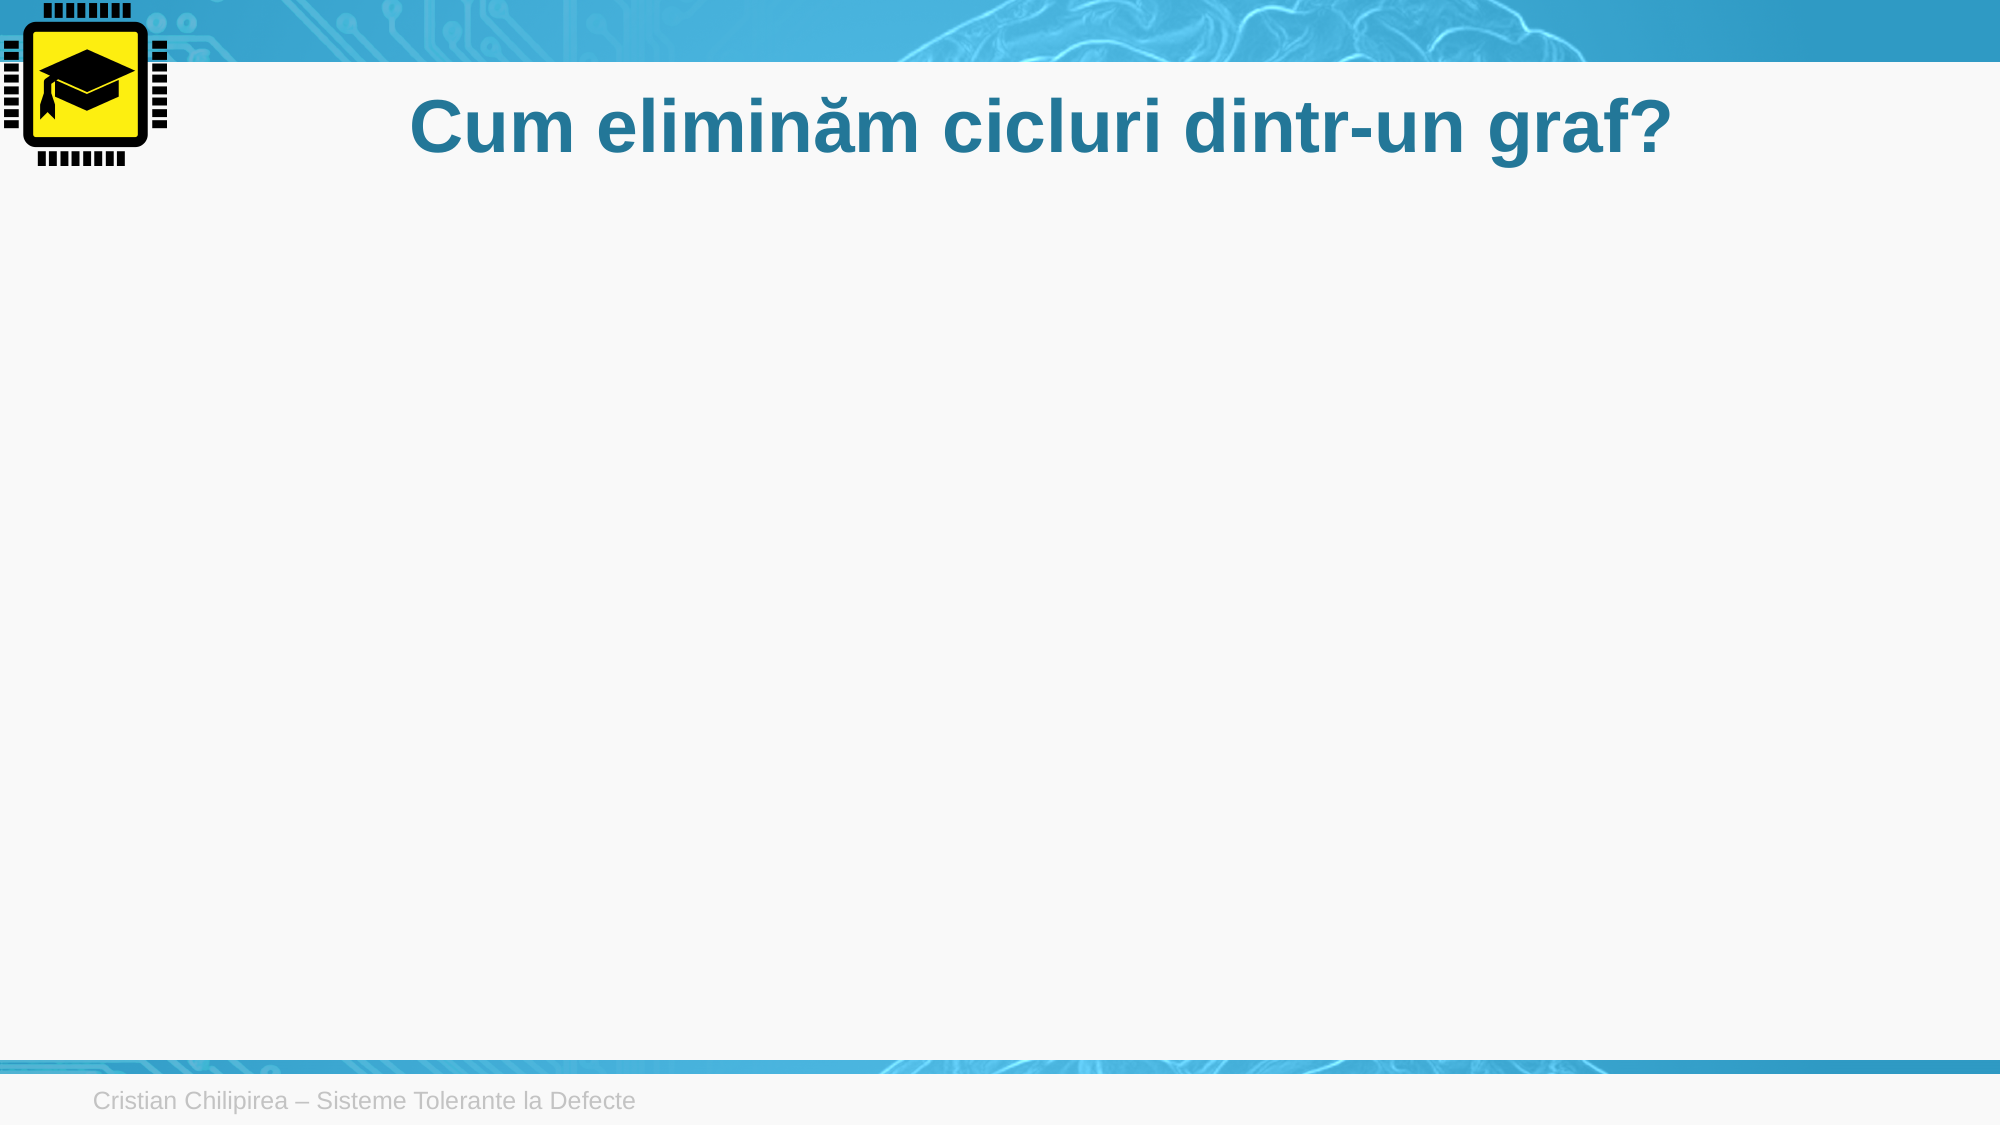

# Cum eliminăm cicluri dintr-un graf?
Cristian Chilipirea – Sisteme Tolerante la Defecte